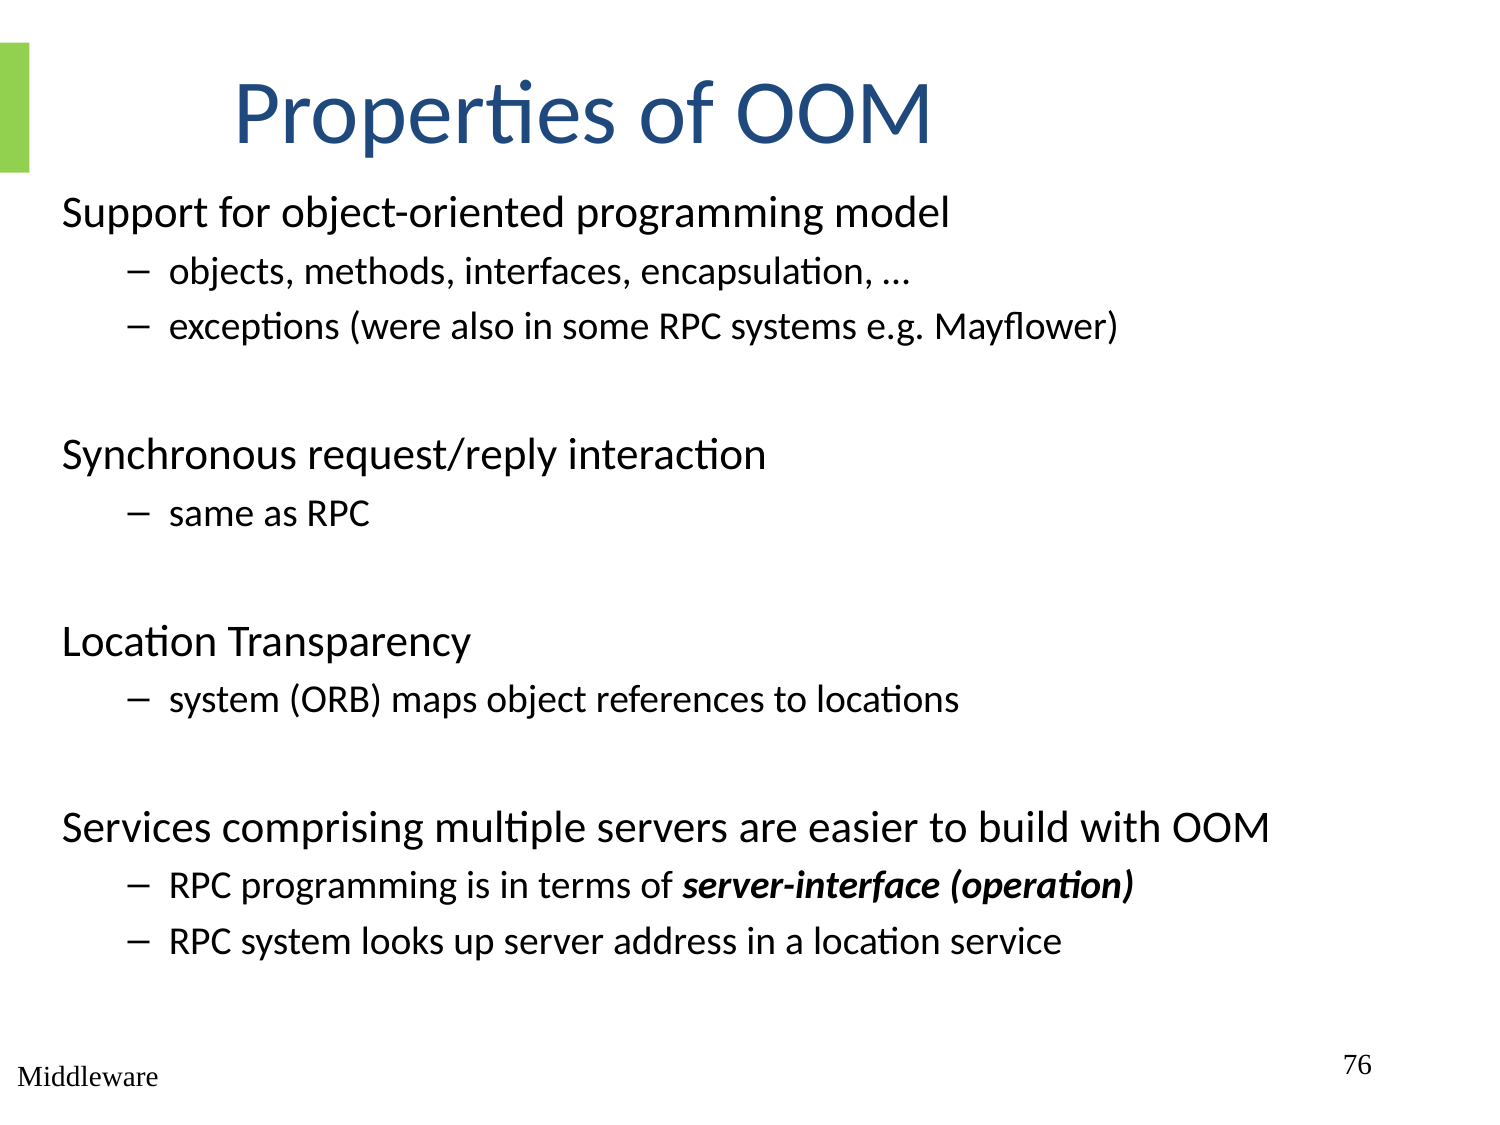

# Properties of OOM
Support for object-oriented programming model
objects, methods, interfaces, encapsulation, …
exceptions (were also in some RPC systems e.g. Mayflower)

Synchronous request/reply interaction
same as RPC

Location Transparency
system (ORB) maps object references to locations

Services comprising multiple servers are easier to build with OOM
RPC programming is in terms of server-interface (operation)
RPC system looks up server address in a location service

76
Middleware